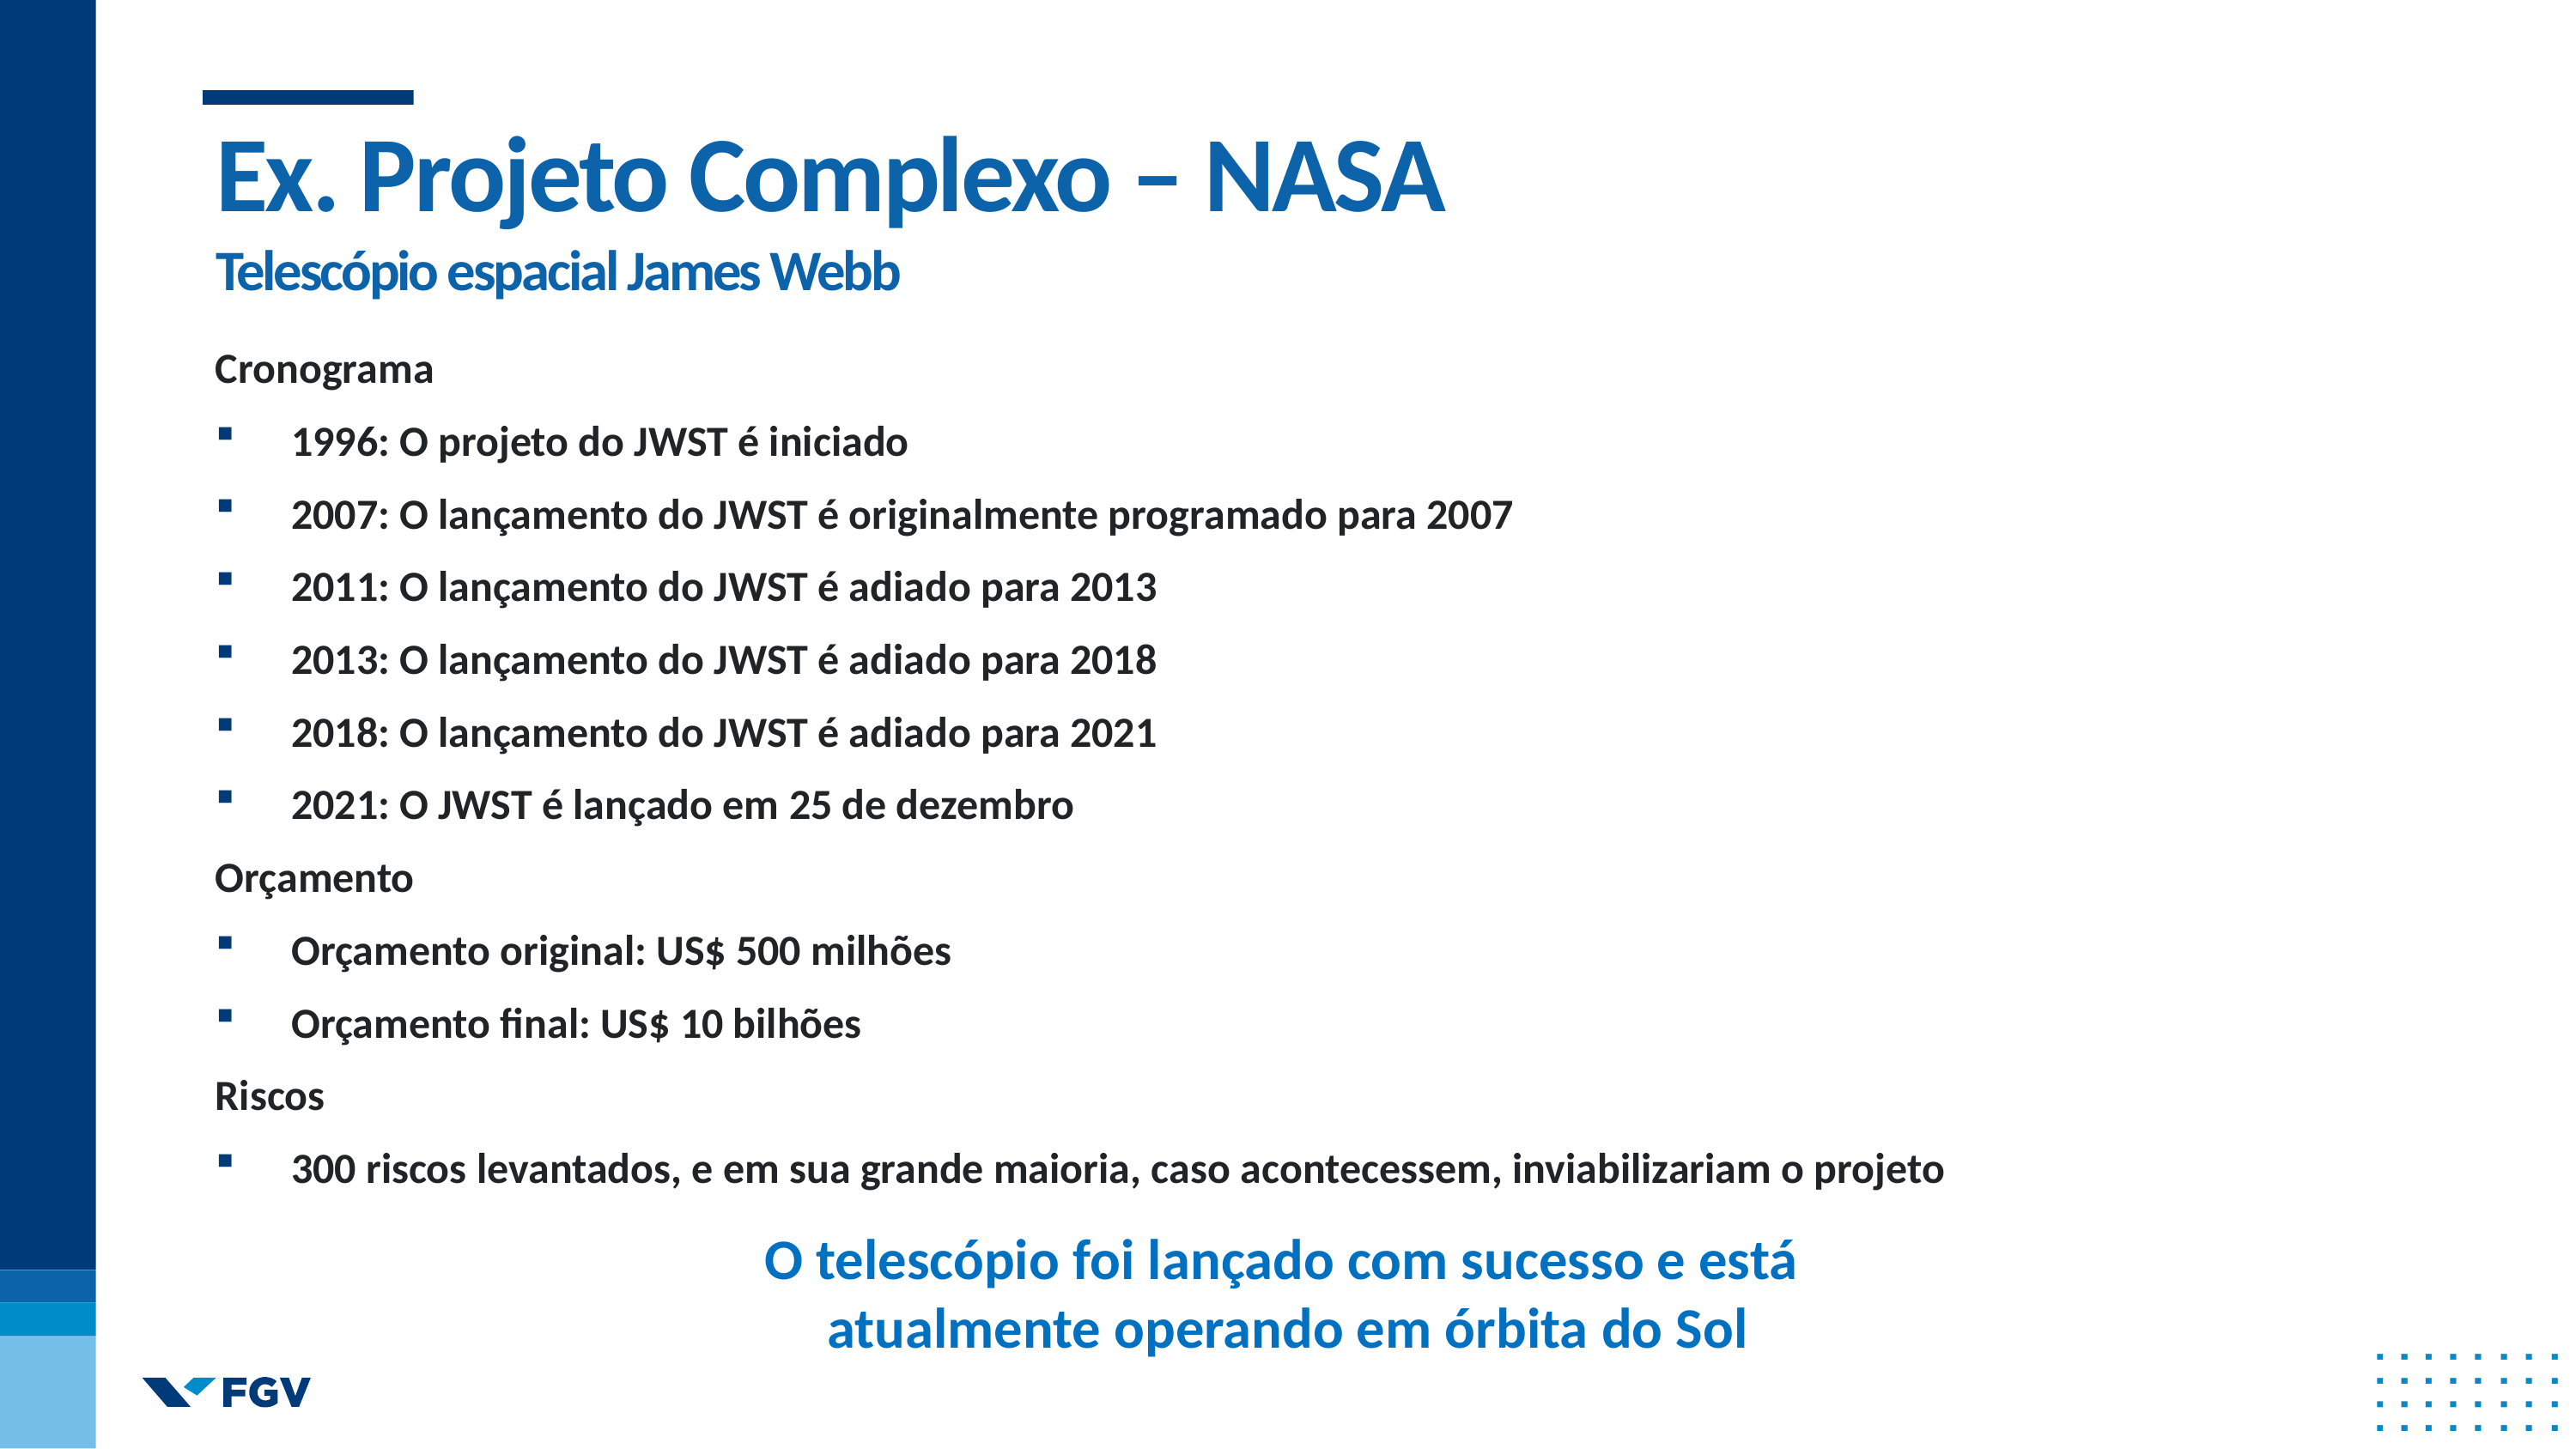

# Ex. Projeto Complexo – NASA Telescópio espacial James Webb
Cronograma
1996: O projeto do JWST é iniciado
2007: O lançamento do JWST é originalmente programado para 2007
2011: O lançamento do JWST é adiado para 2013
2013: O lançamento do JWST é adiado para 2018
2018: O lançamento do JWST é adiado para 2021
2021: O JWST é lançado em 25 de dezembro
Orçamento
Orçamento original: US$ 500 milhões
Orçamento final: US$ 10 bilhões
Riscos
300 riscos levantados, e em sua grande maioria, caso acontecessem, inviabilizariam o projeto

O telescópio foi lançado com sucesso e está
atualmente operando em órbita do Sol